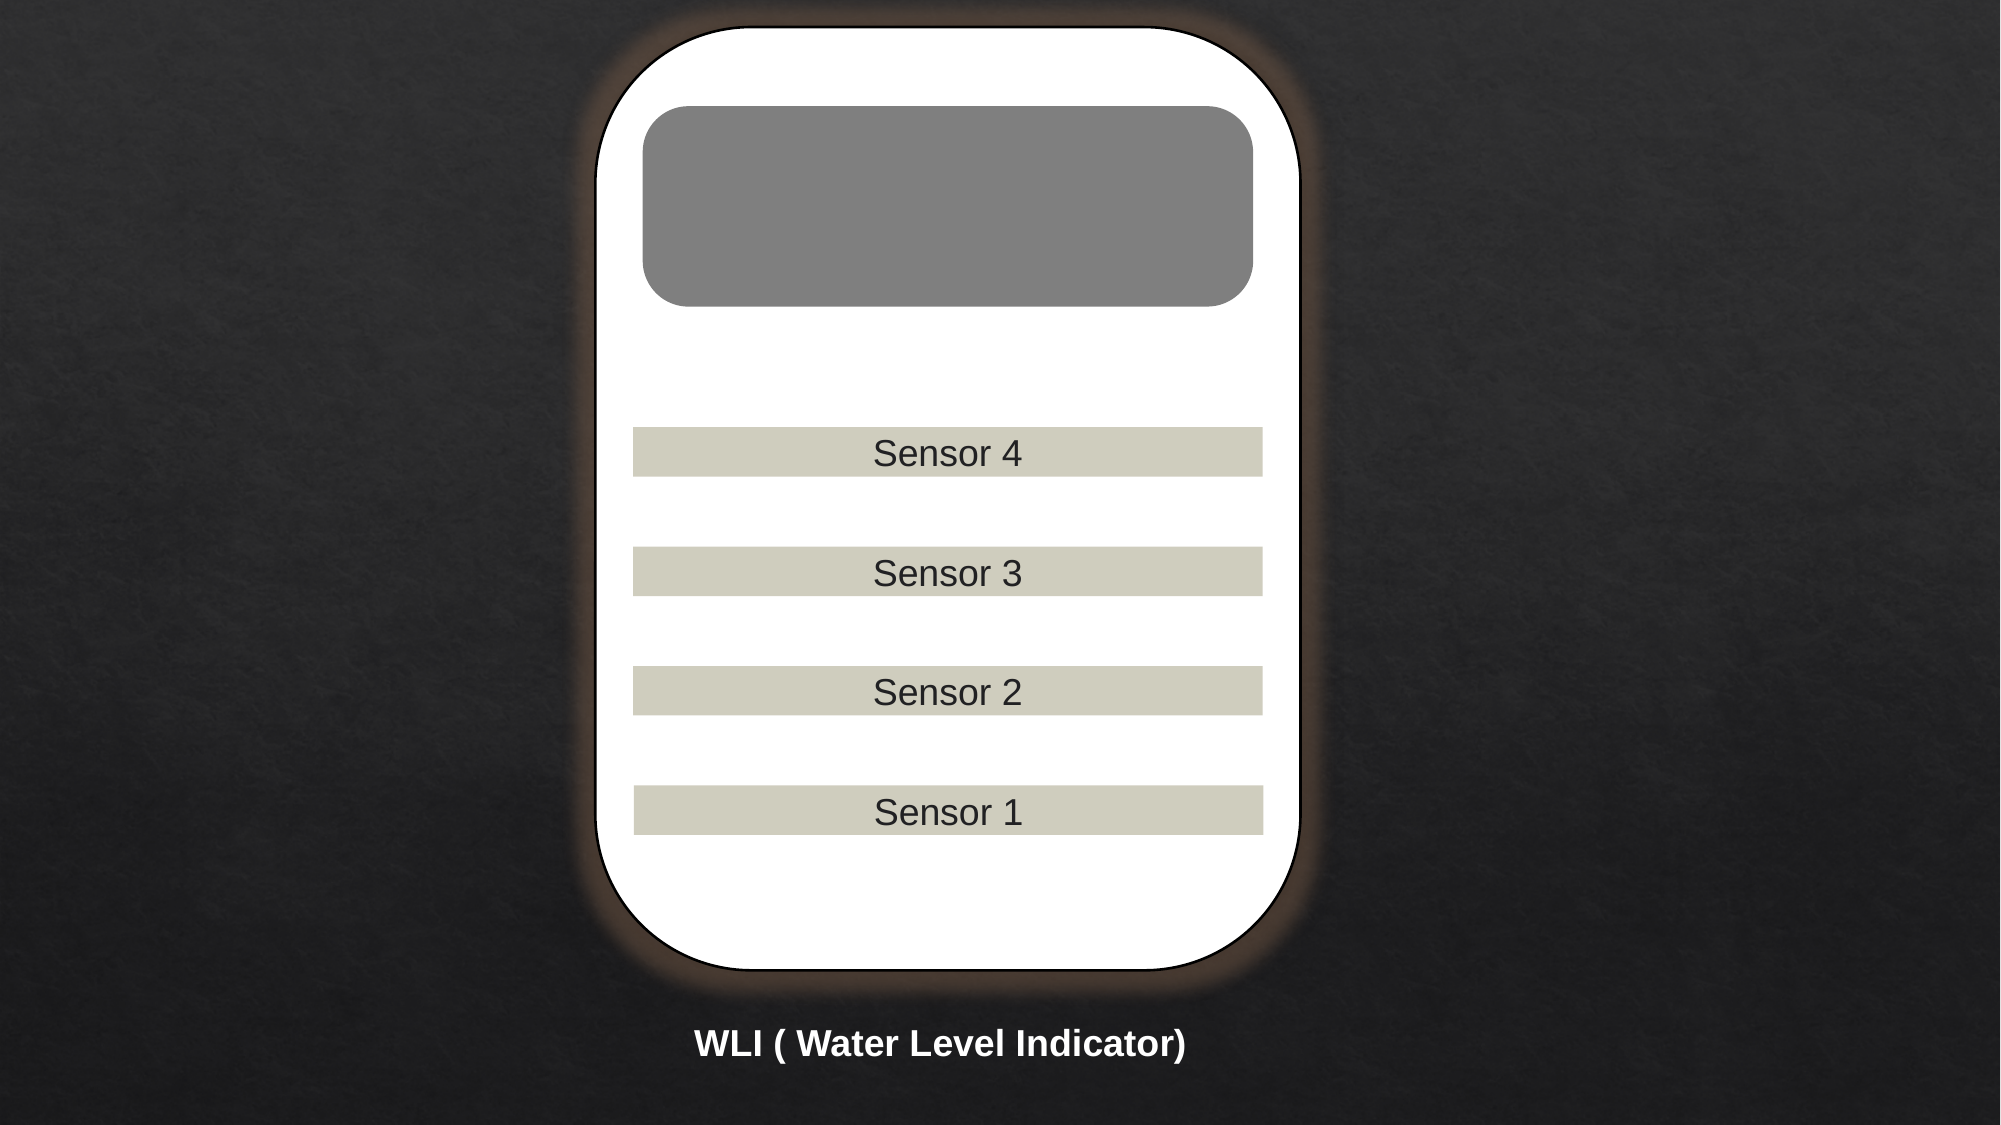

Sensor 4
Sensor 3
Sensor 2
Sensor 1
WLI ( Water Level Indicator)